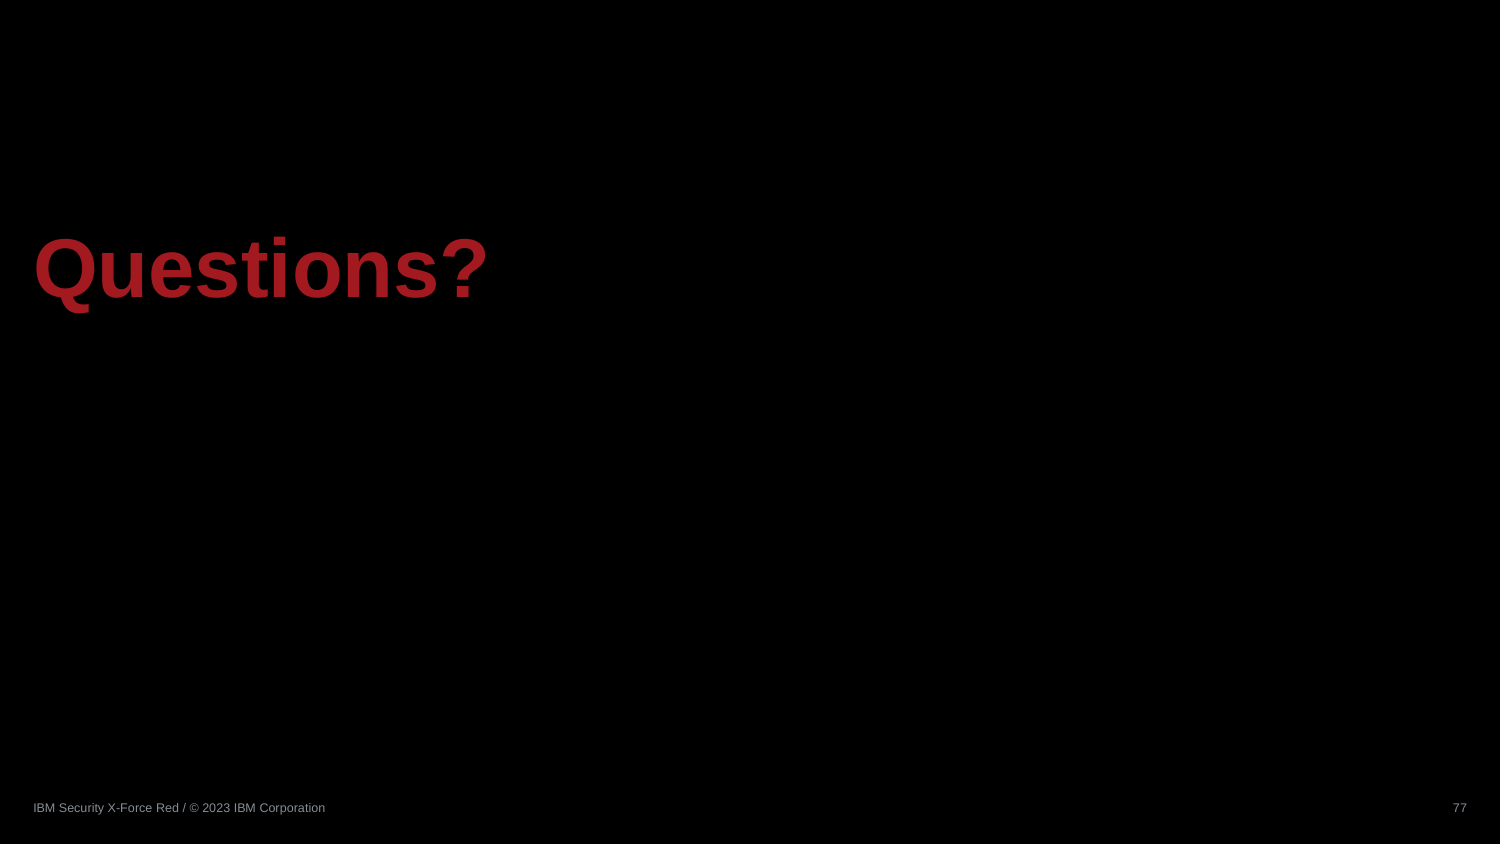

# Questions?
IBM Security X-Force Red / © 2023 IBM Corporation
77